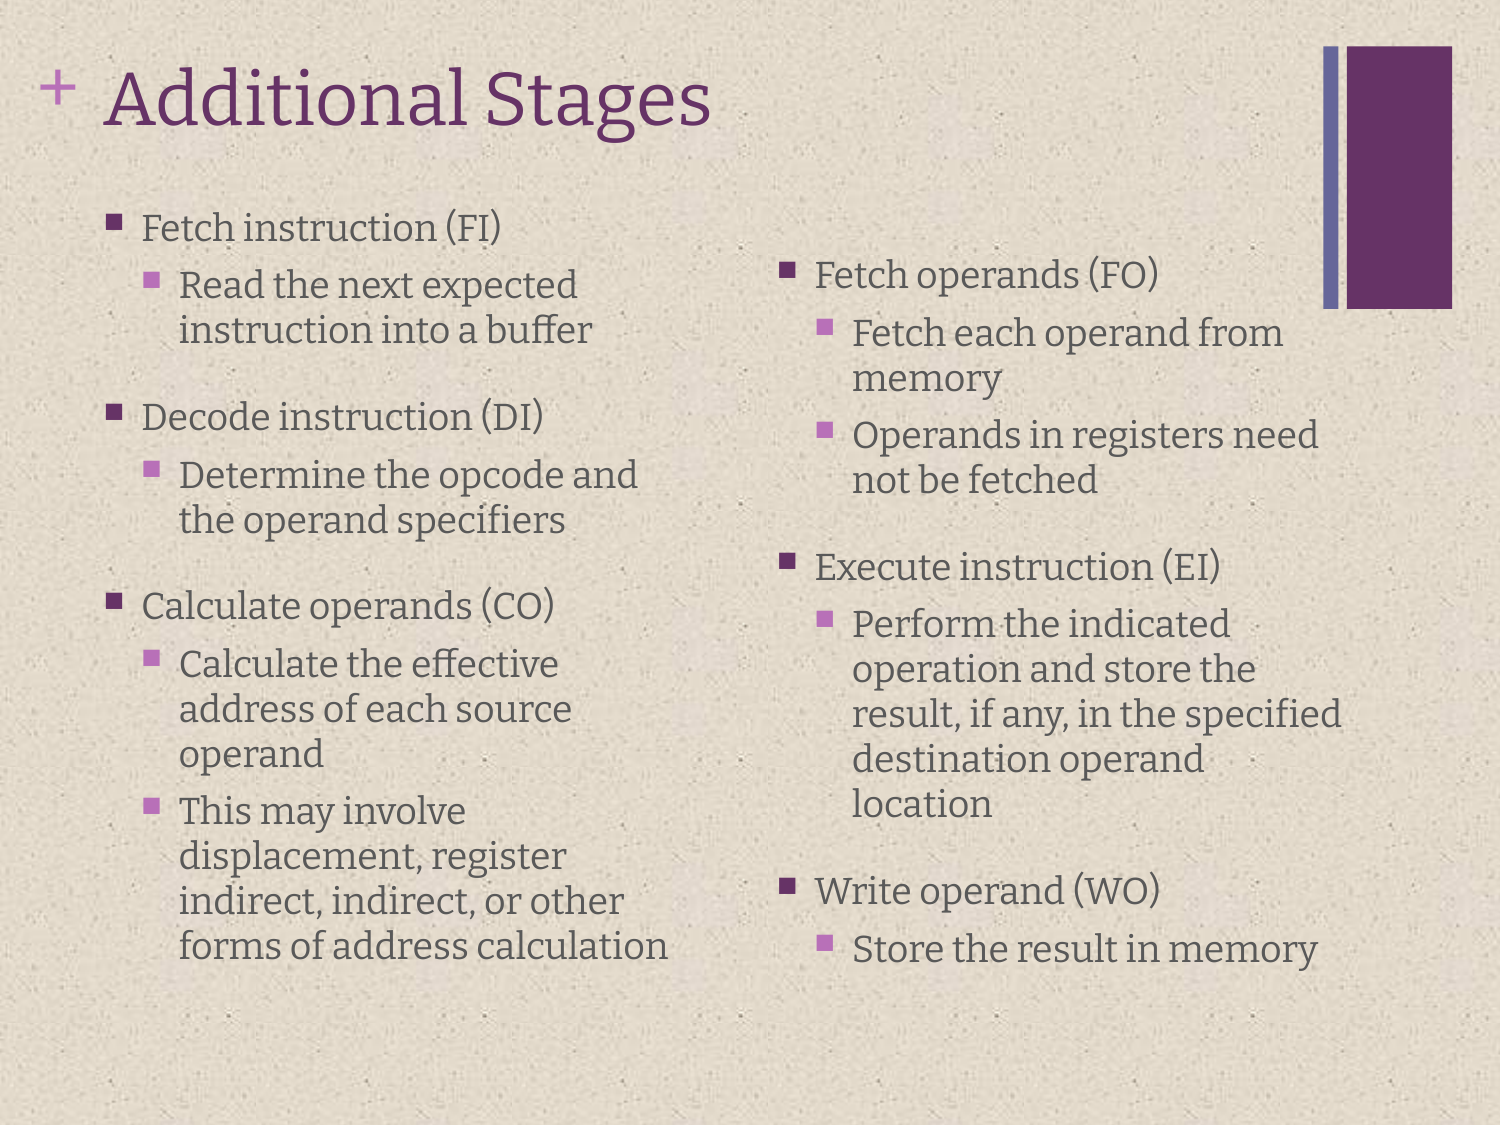

# Additional Stages
Fetch instruction (FI)
Read the next expected instruction into a buffer
Decode instruction (DI)
Determine the opcode and the operand specifiers
Calculate operands (CO)
Calculate the effective address of each source operand
This may involve displacement, register indirect, indirect, or other forms of address calculation
Fetch operands (FO)
Fetch each operand from memory
Operands in registers need not be fetched
Execute instruction (EI)
Perform the indicated operation and store the result, if any, in the specified destination operand location
Write operand (WO)
Store the result in memory